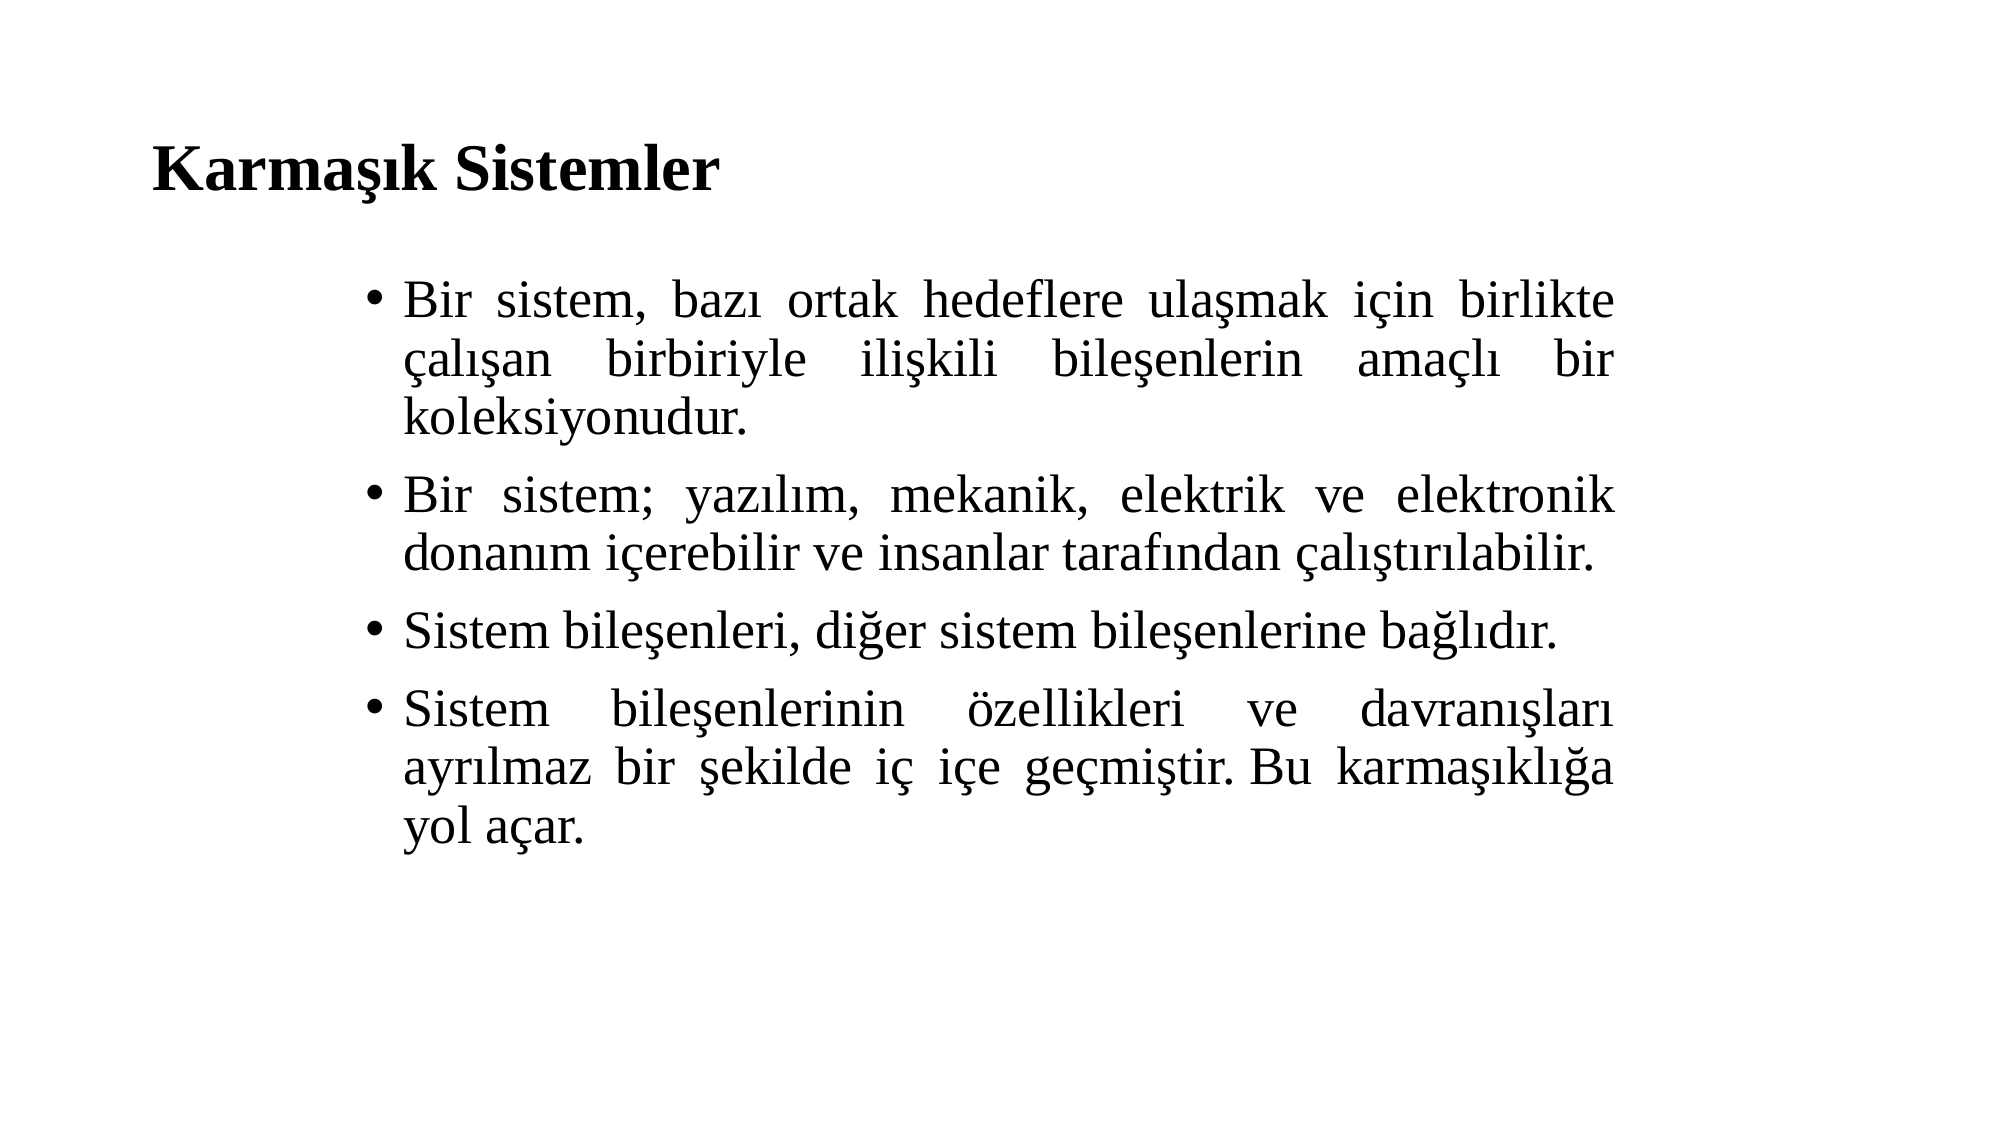

# Karmaşık Sistemler
Bir sistem, bazı ortak hedeflere ulaşmak için birlikte çalışan birbiriyle ilişkili bileşenlerin amaçlı bir koleksiyonudur.
Bir sistem; yazılım, mekanik, elektrik ve elektronik donanım içerebilir ve insanlar tarafından çalıştırılabilir.
Sistem bileşenleri, diğer sistem bileşenlerine bağlıdır.
Sistem bileşenlerinin özellikleri ve davranışları ayrılmaz bir şekilde iç içe geçmiştir. Bu karmaşıklığa yol açar.